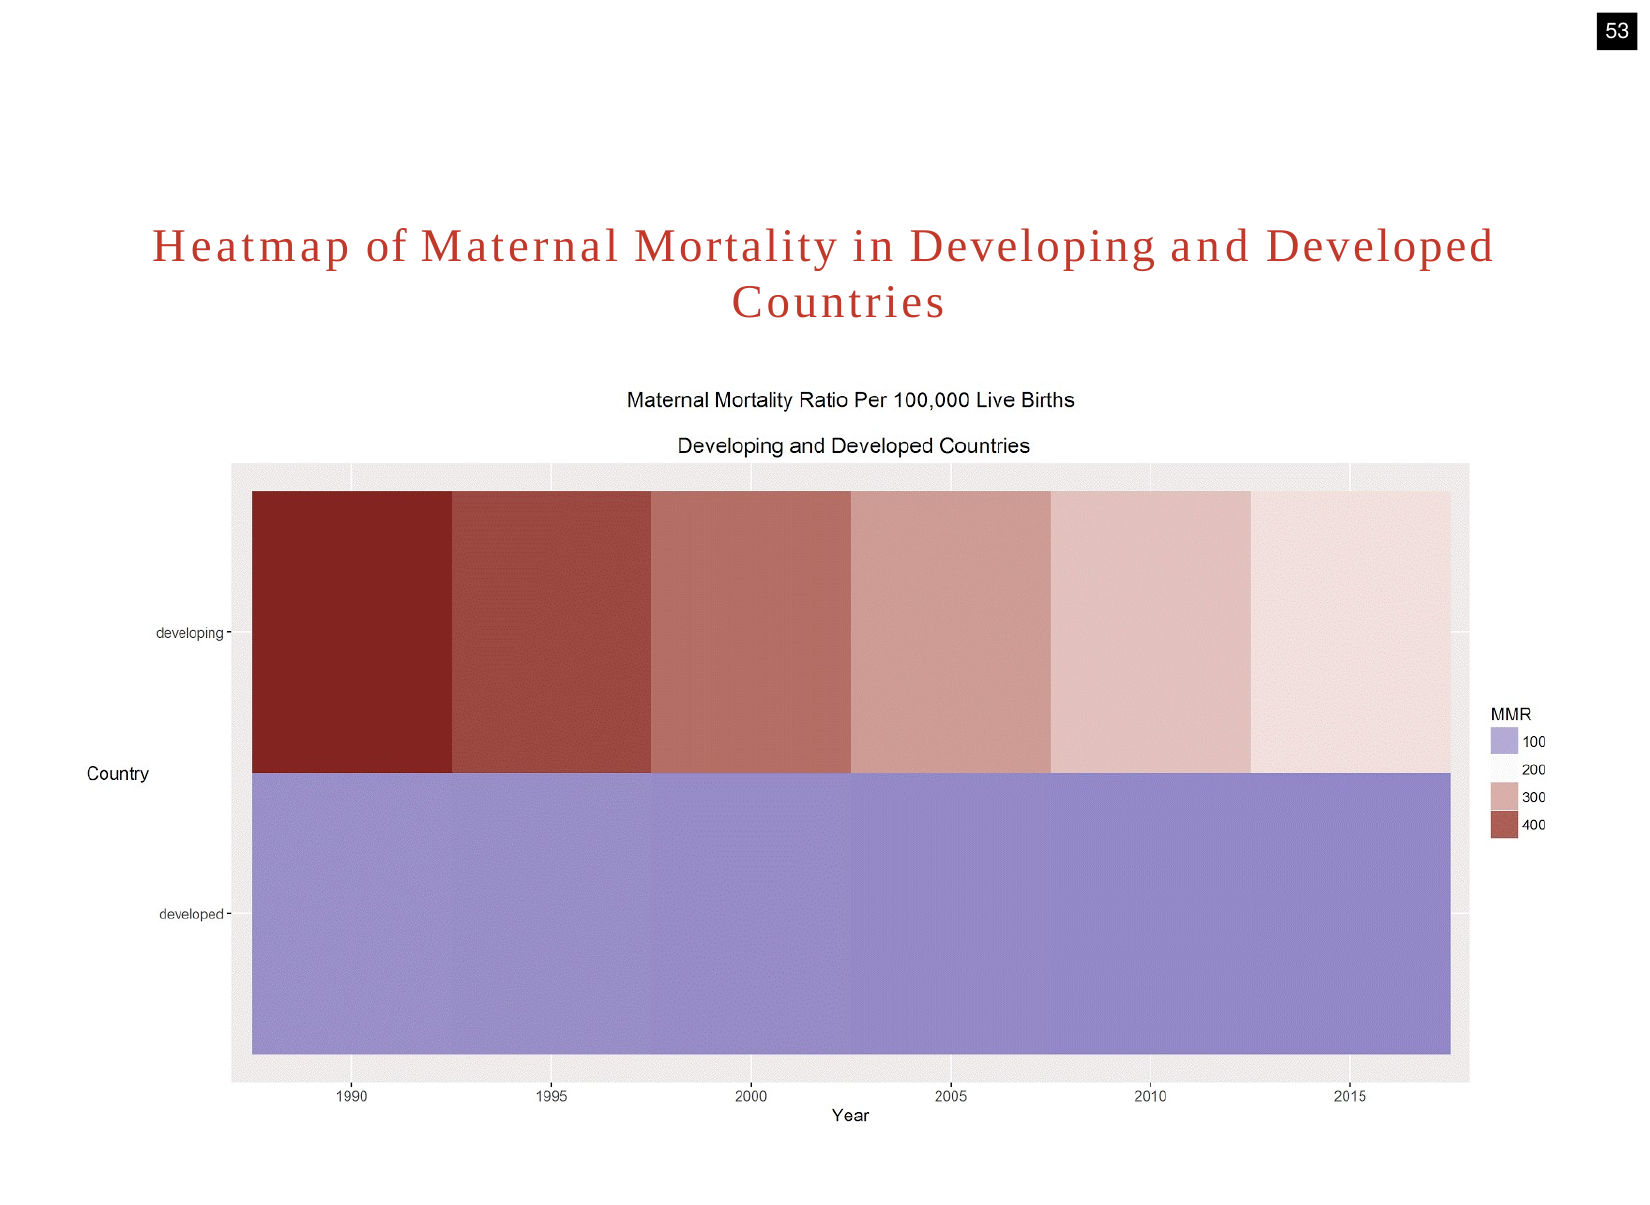

53
# Heatmap of Maternal Mortality in Developing and Developed  Countries